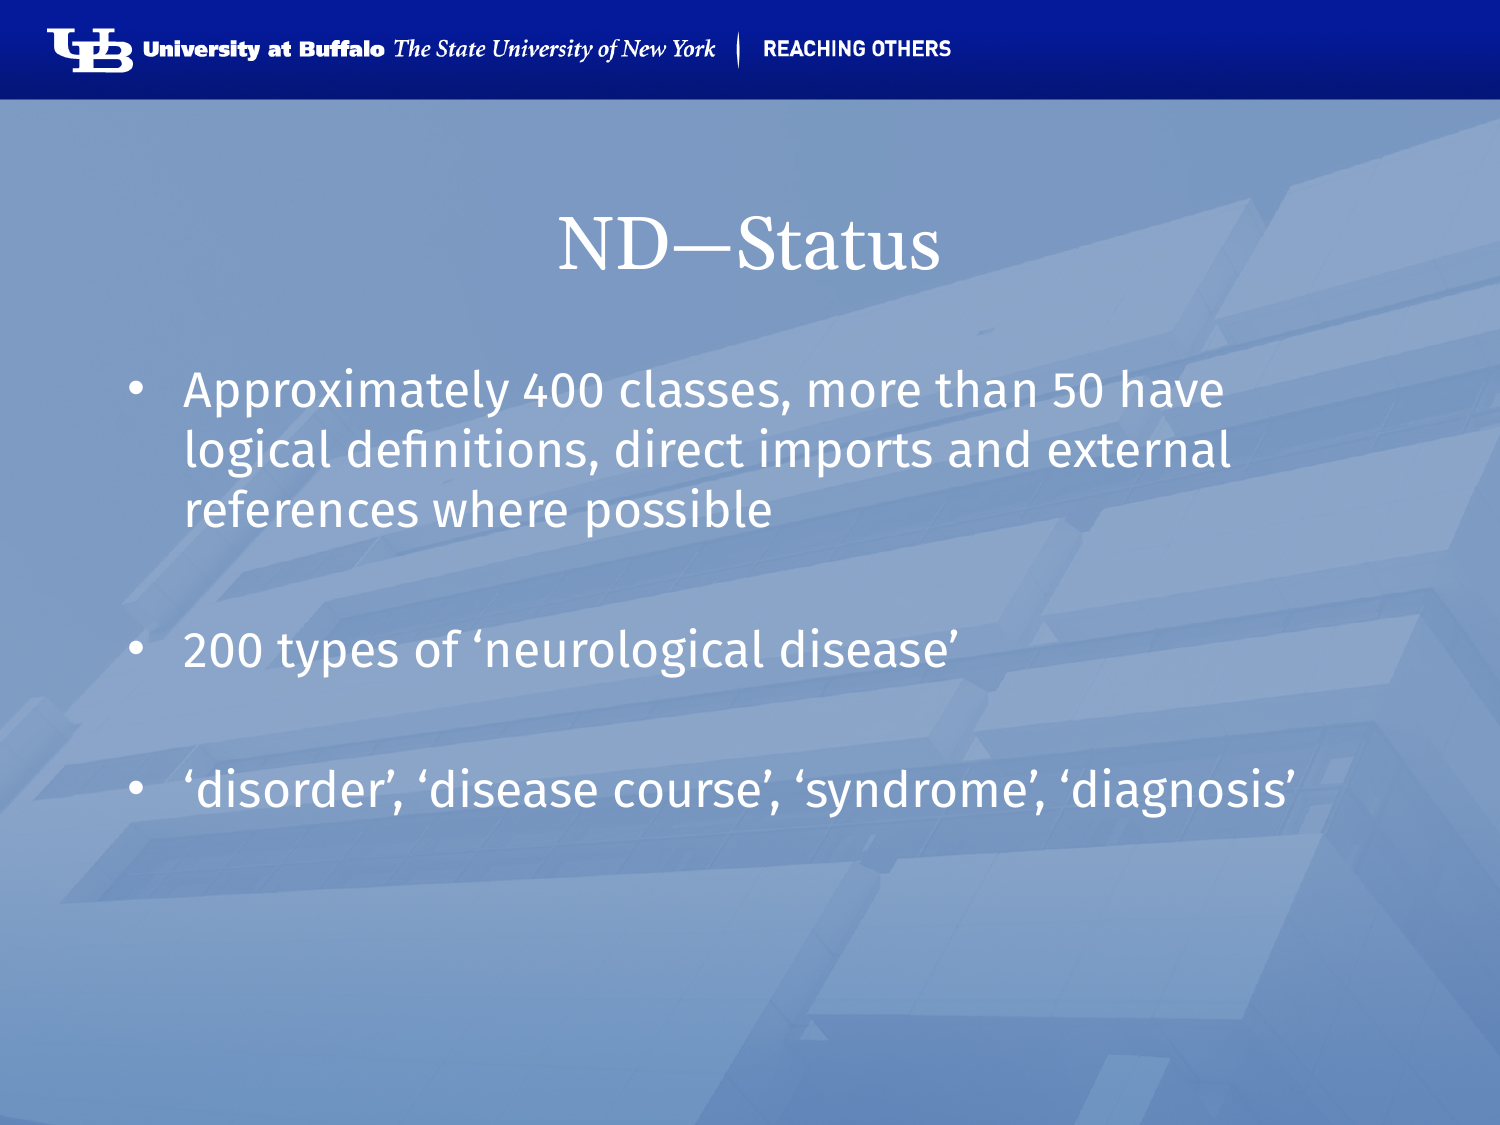

# ND—Status

Approximately 400 classes, more than 50 have logical definitions, direct imports and external references where possible

200 types of ‘neurological disease’

‘disorder’, ‘disease course’, ‘syndrome’, ‘diagnosis’